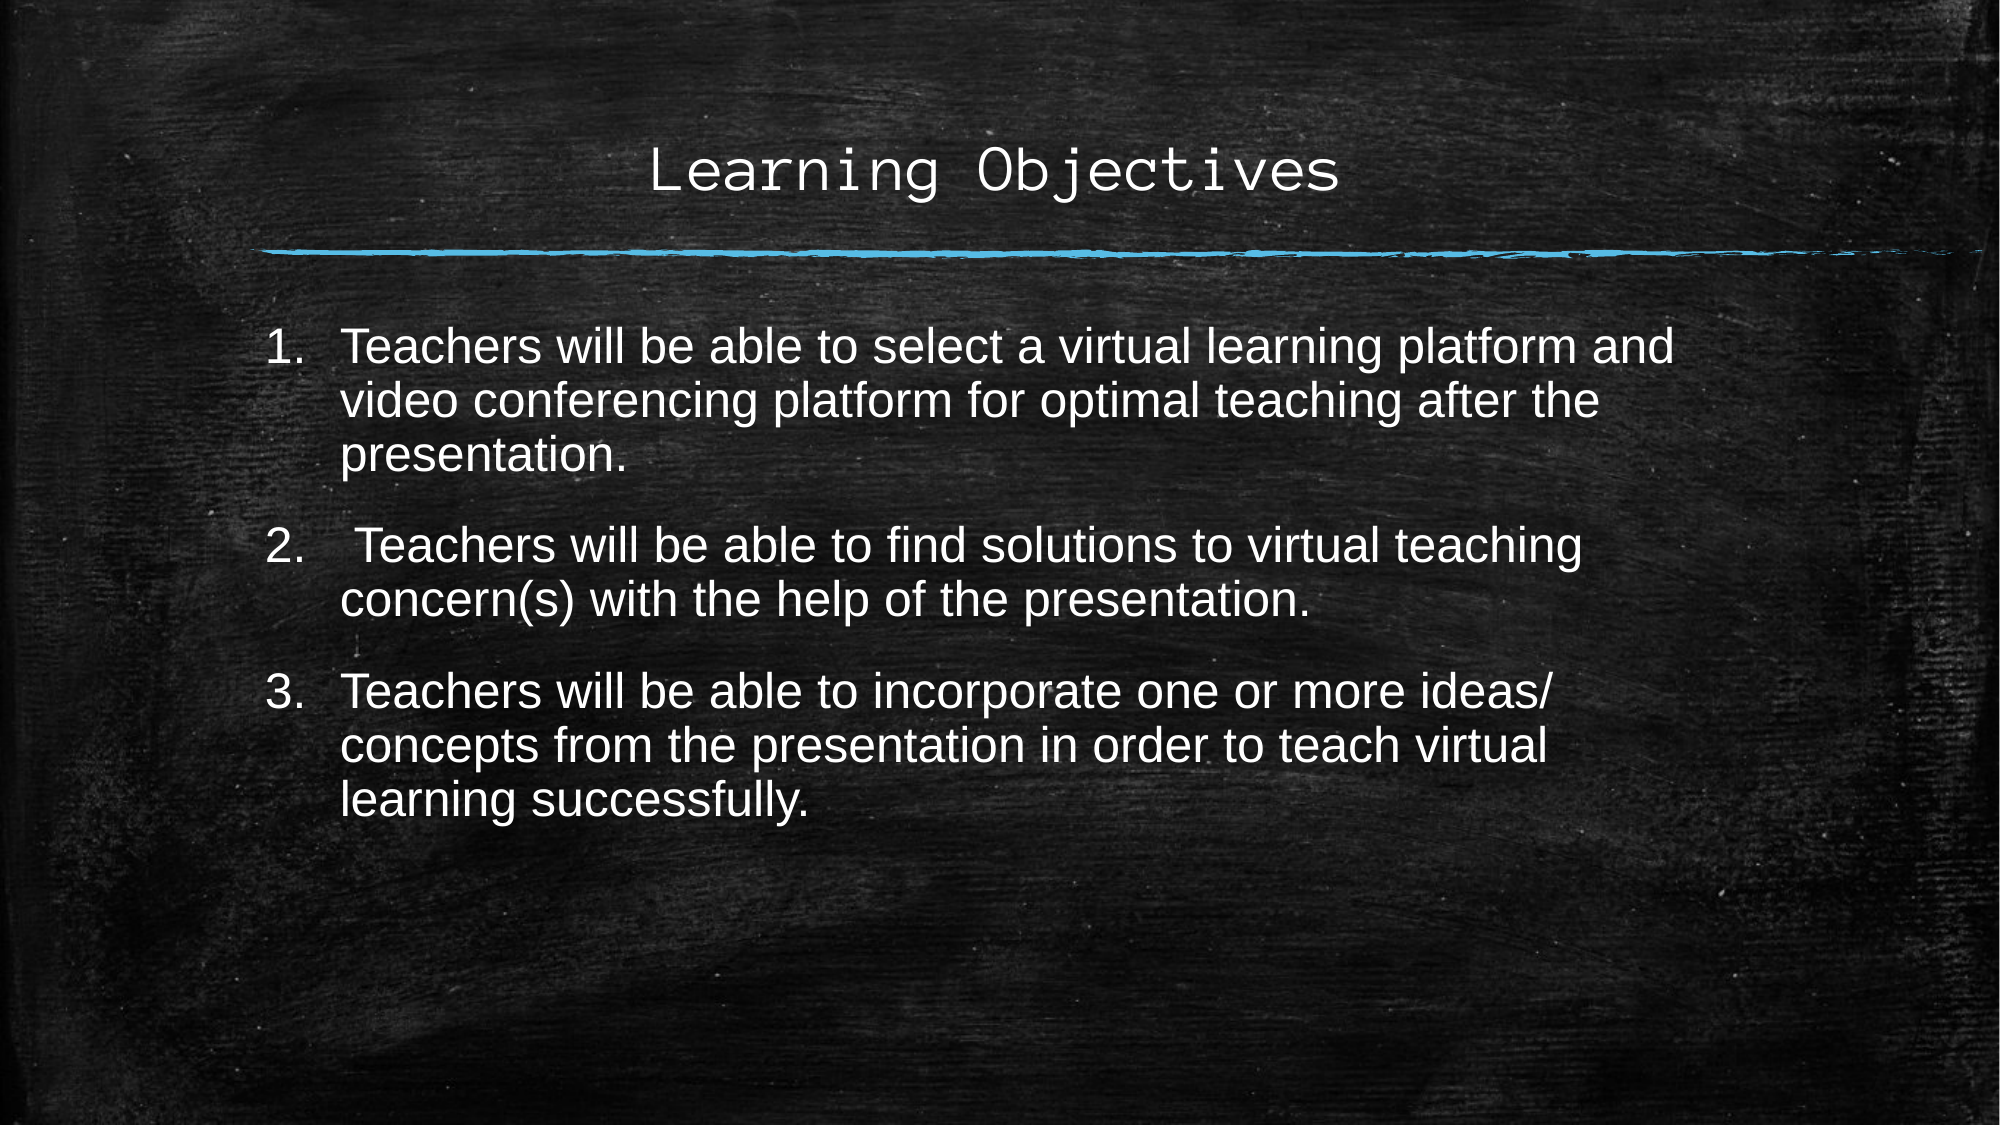

# Learning Objectives
Teachers will be able to select a virtual learning platform and video conferencing platform for optimal teaching after the presentation.
 Teachers will be able to find solutions to virtual teaching concern(s) with the help of the presentation.
Teachers will be able to incorporate one or more ideas/ concepts from the presentation in order to teach virtual learning successfully.